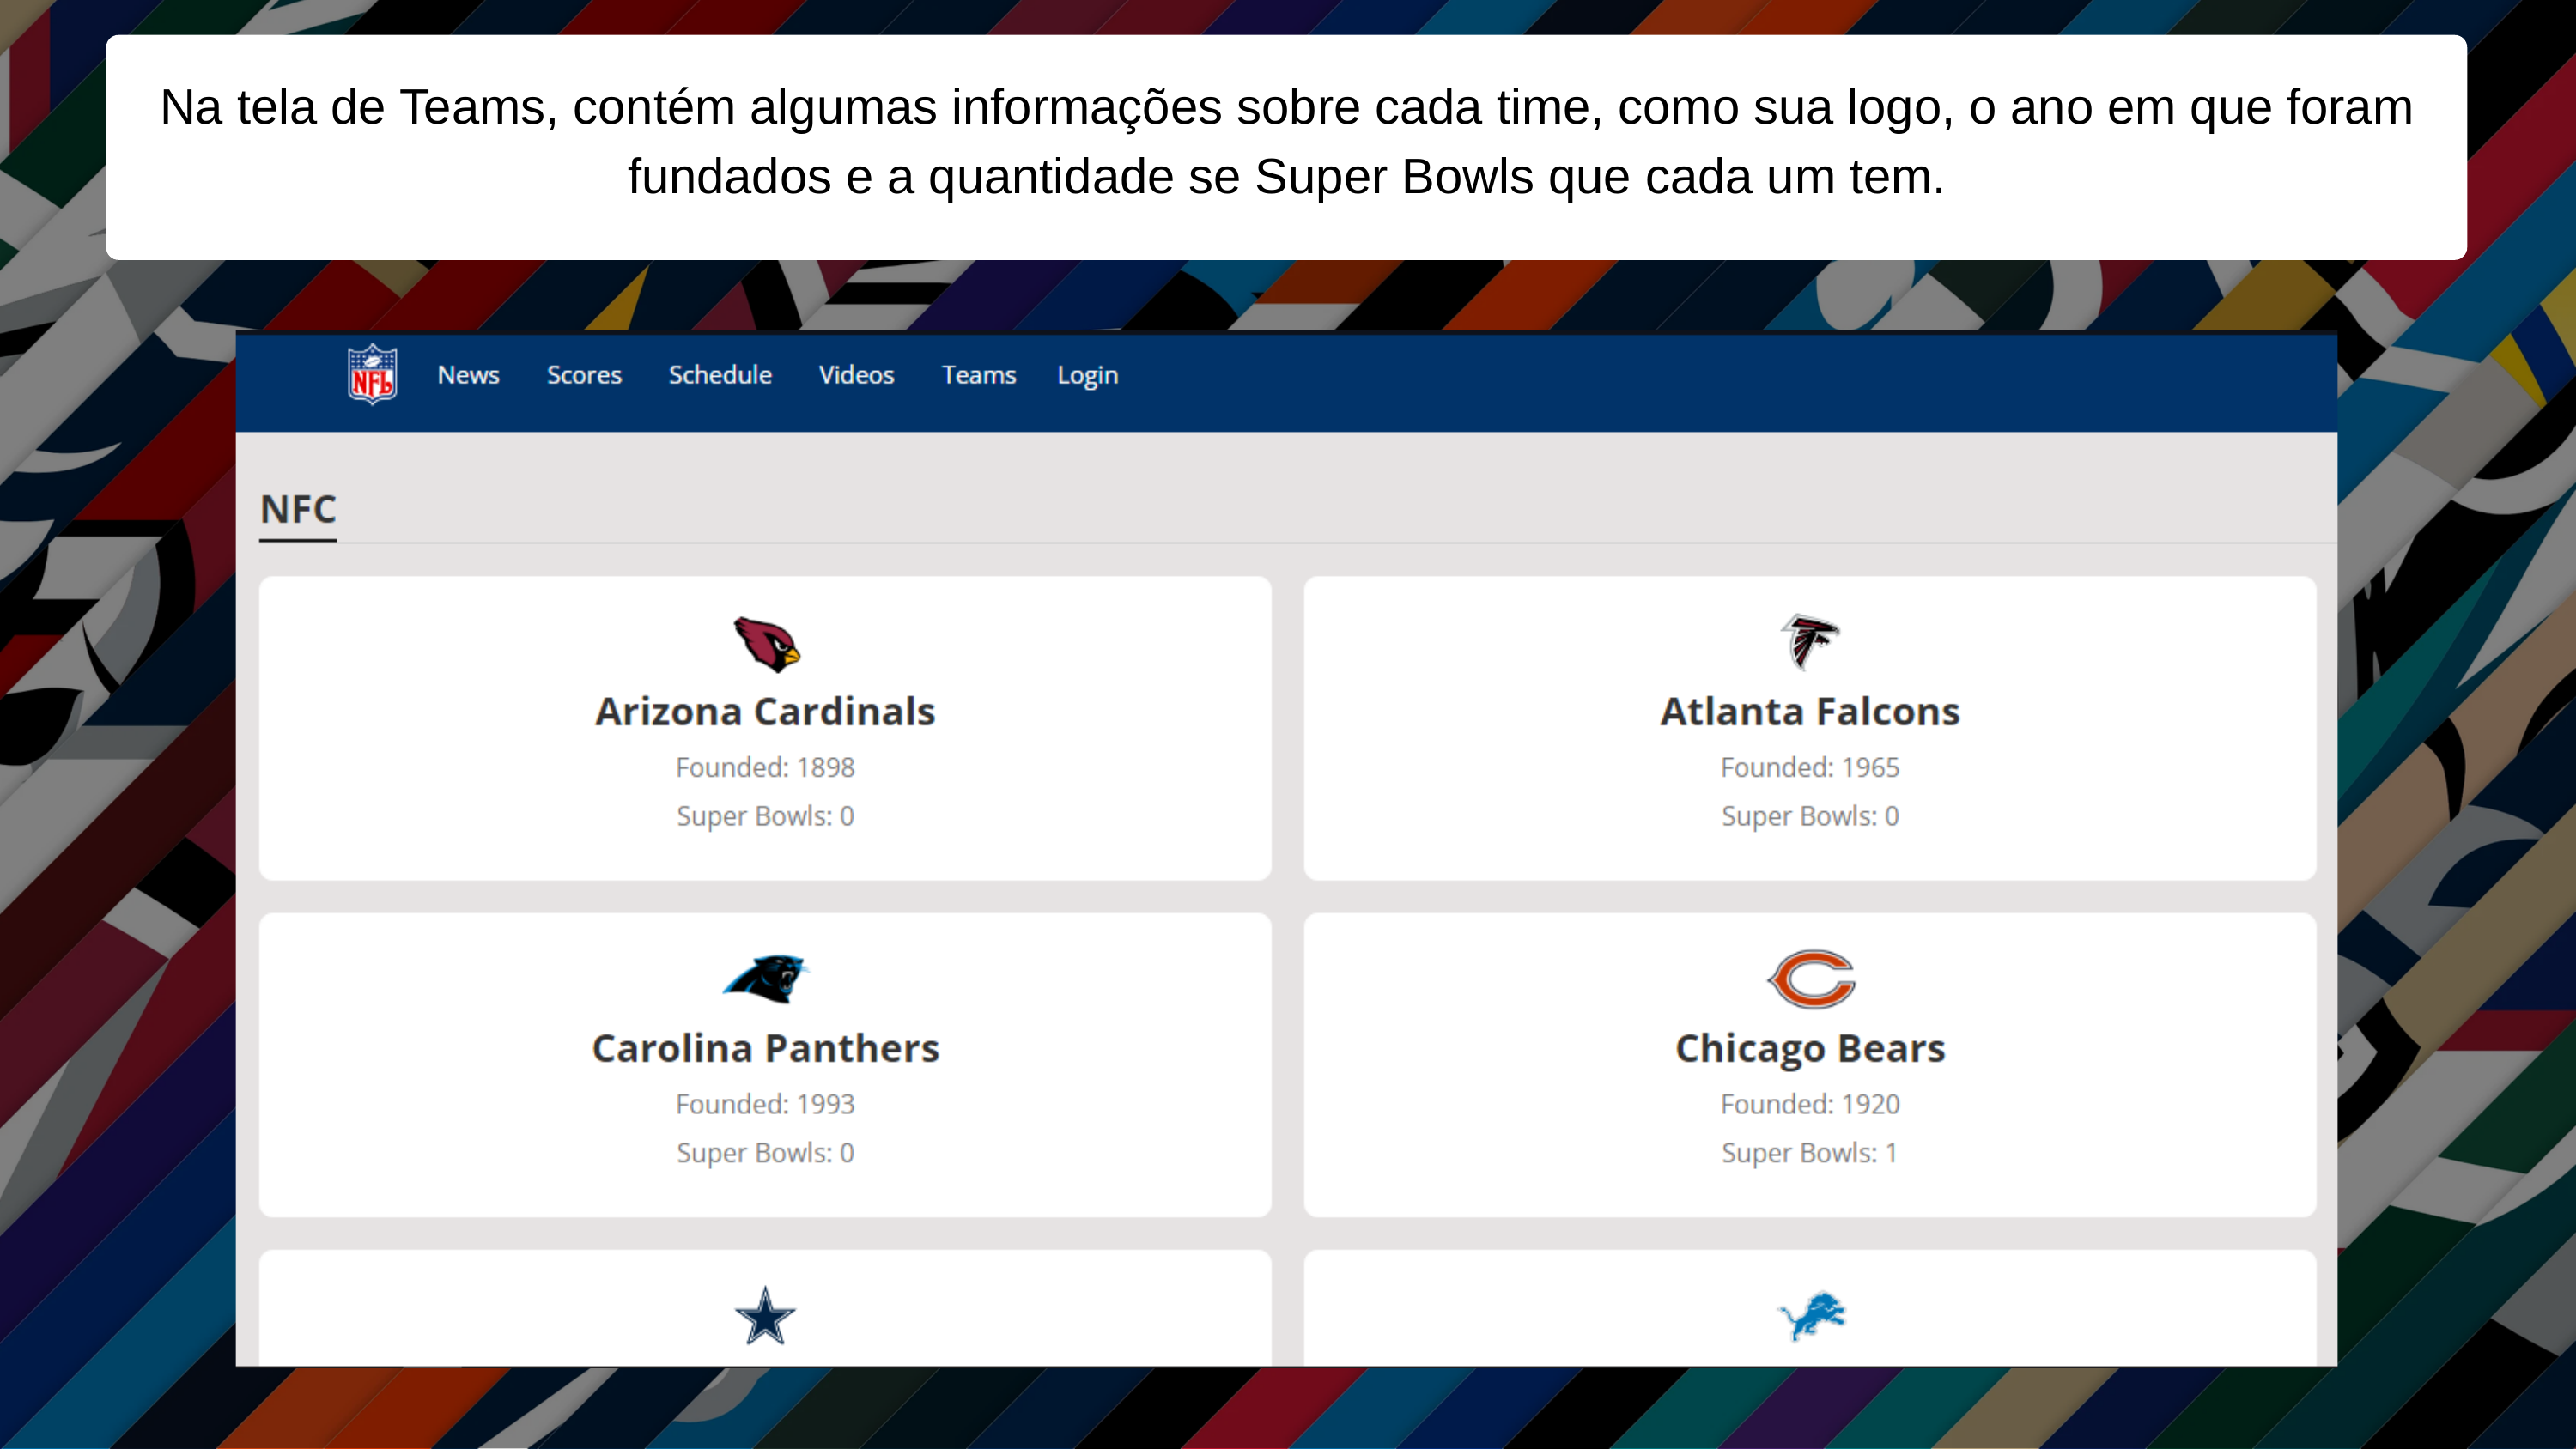

Na

N
Na tela de Teams, contém algumas informações sobre cada time, como sua logo, o ano em que foram fundados e a quantidade se Super Bowls que cada um tem.